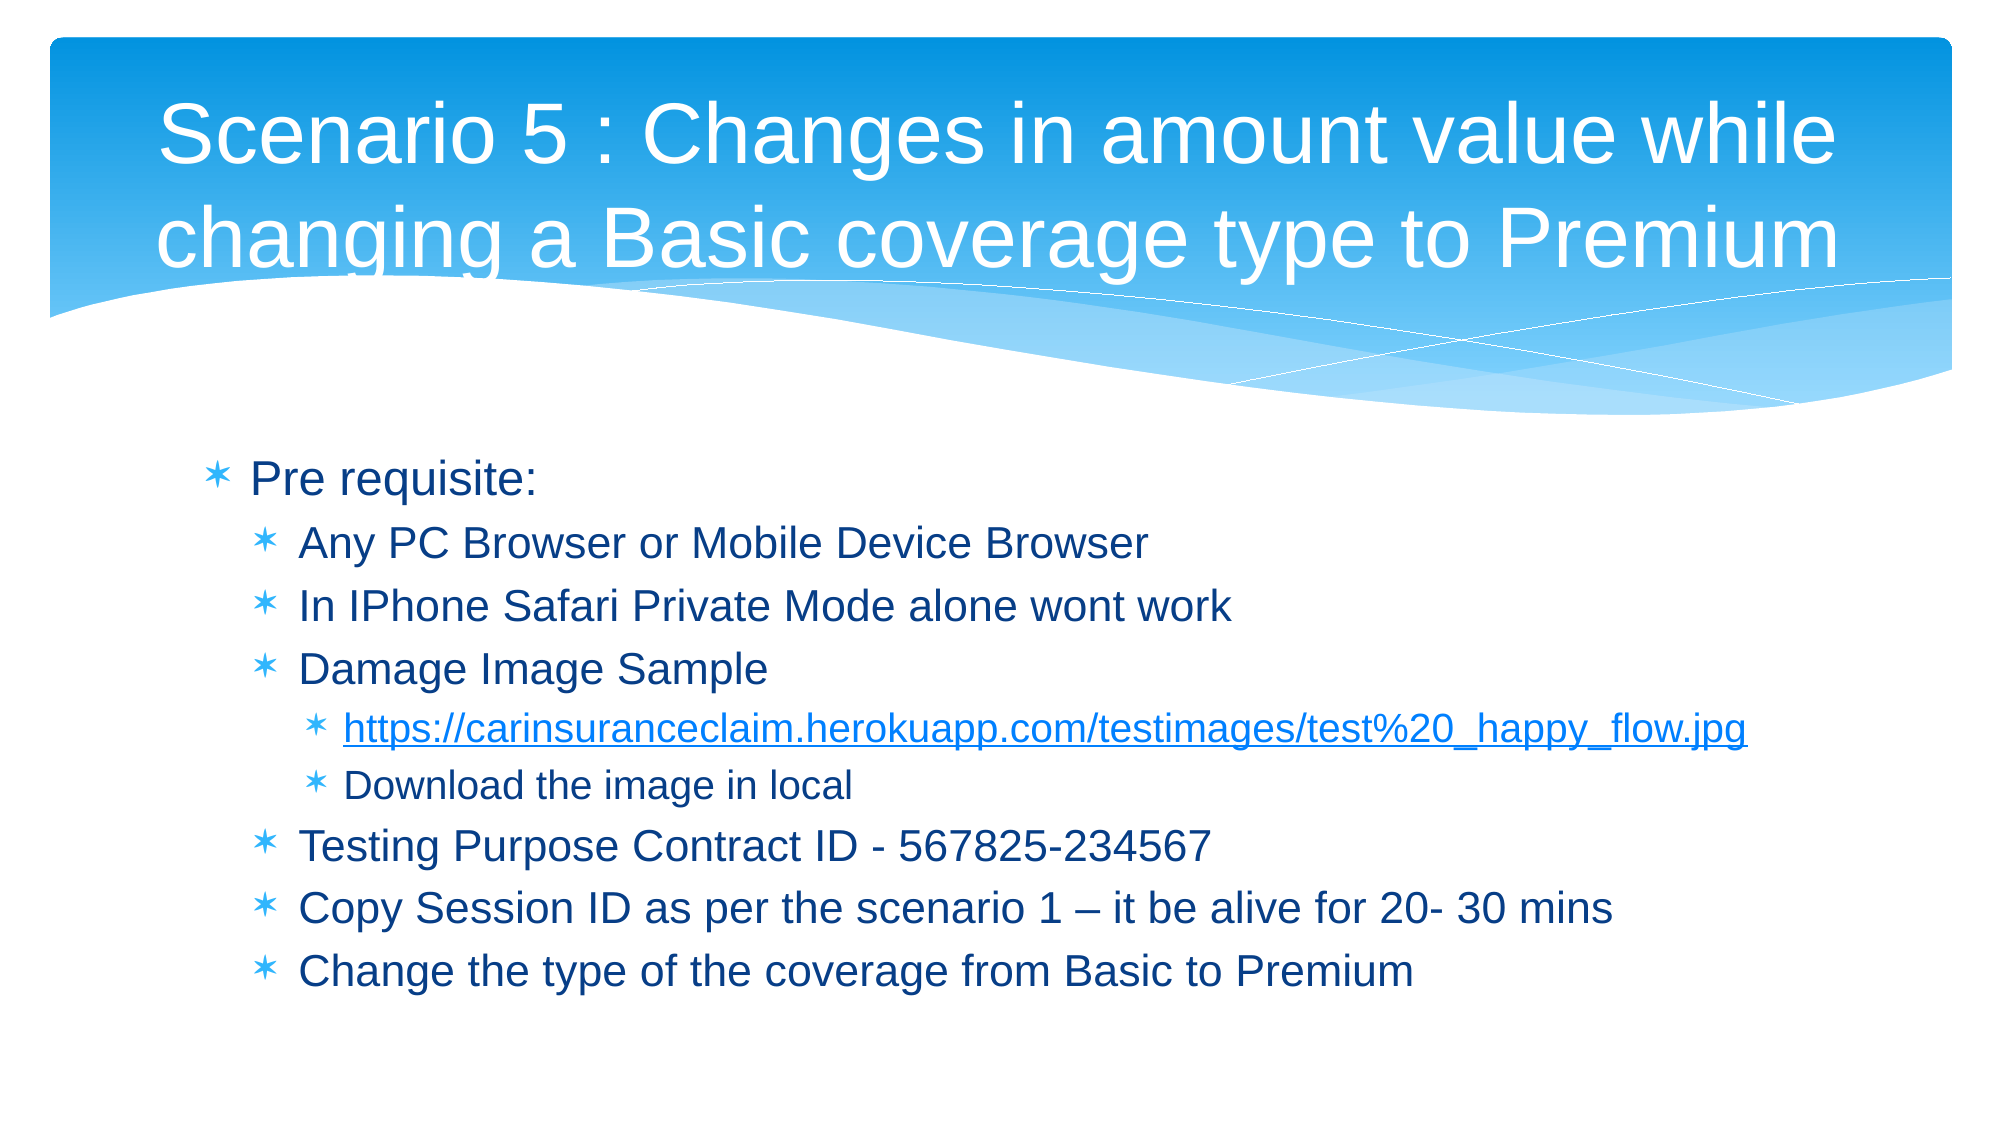

# Scenario 5 : Changes in amount value while changing a Basic coverage type to Premium
Pre requisite:
Any PC Browser or Mobile Device Browser
In IPhone Safari Private Mode alone wont work
Damage Image Sample
https://carinsuranceclaim.herokuapp.com/testimages/test%20_happy_flow.jpg
Download the image in local
Testing Purpose Contract ID - 567825-234567
Copy Session ID as per the scenario 1 – it be alive for 20- 30 mins
Change the type of the coverage from Basic to Premium